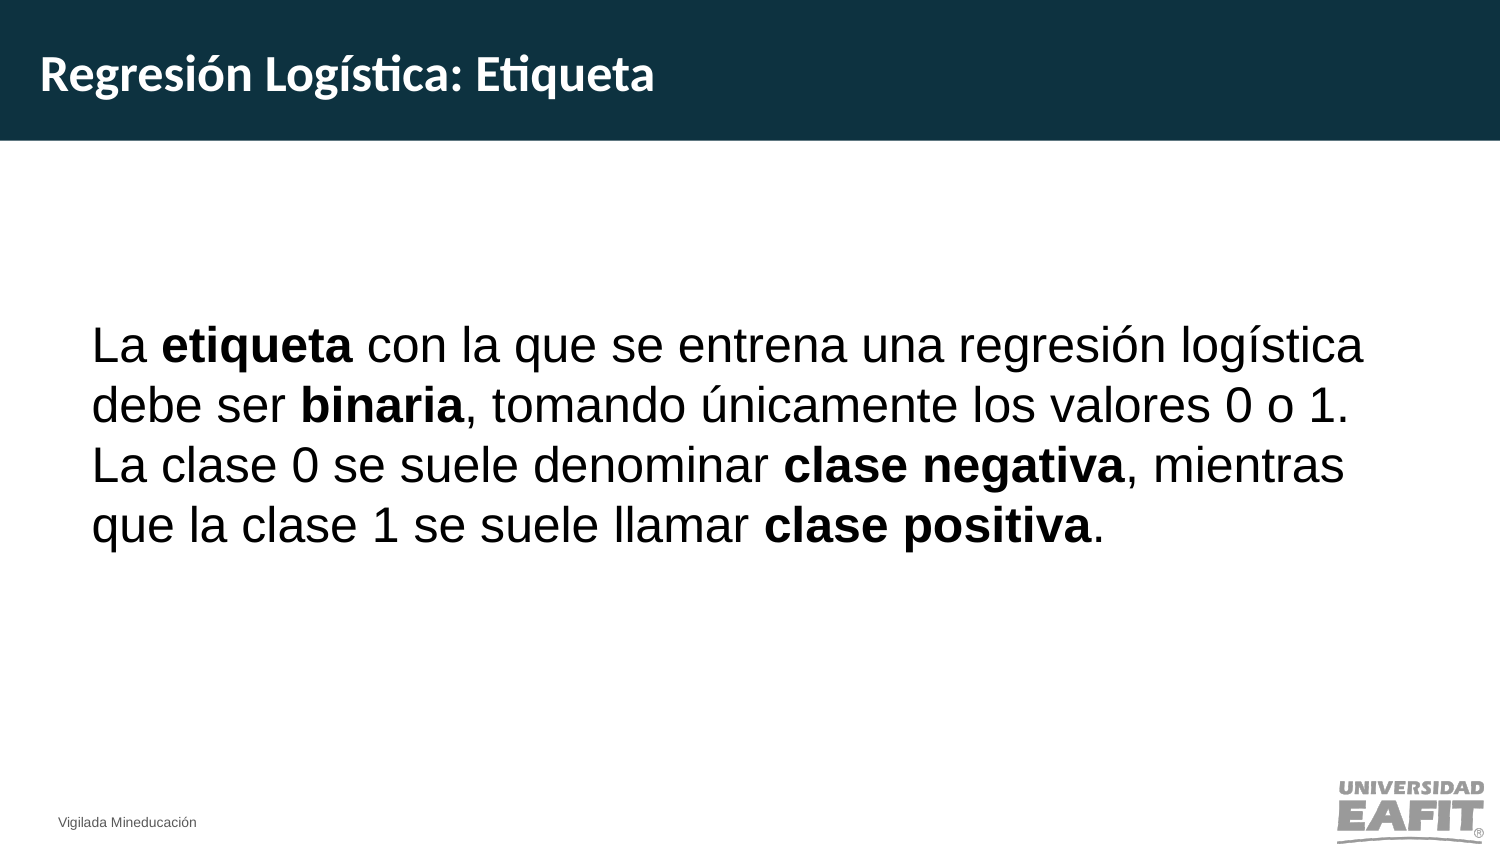

Regresión Logística: Etiqueta
La etiqueta con la que se entrena una regresión logística debe ser binaria, tomando únicamente los valores 0 o 1. La clase 0 se suele denominar clase negativa, mientras que la clase 1 se suele llamar clase positiva.